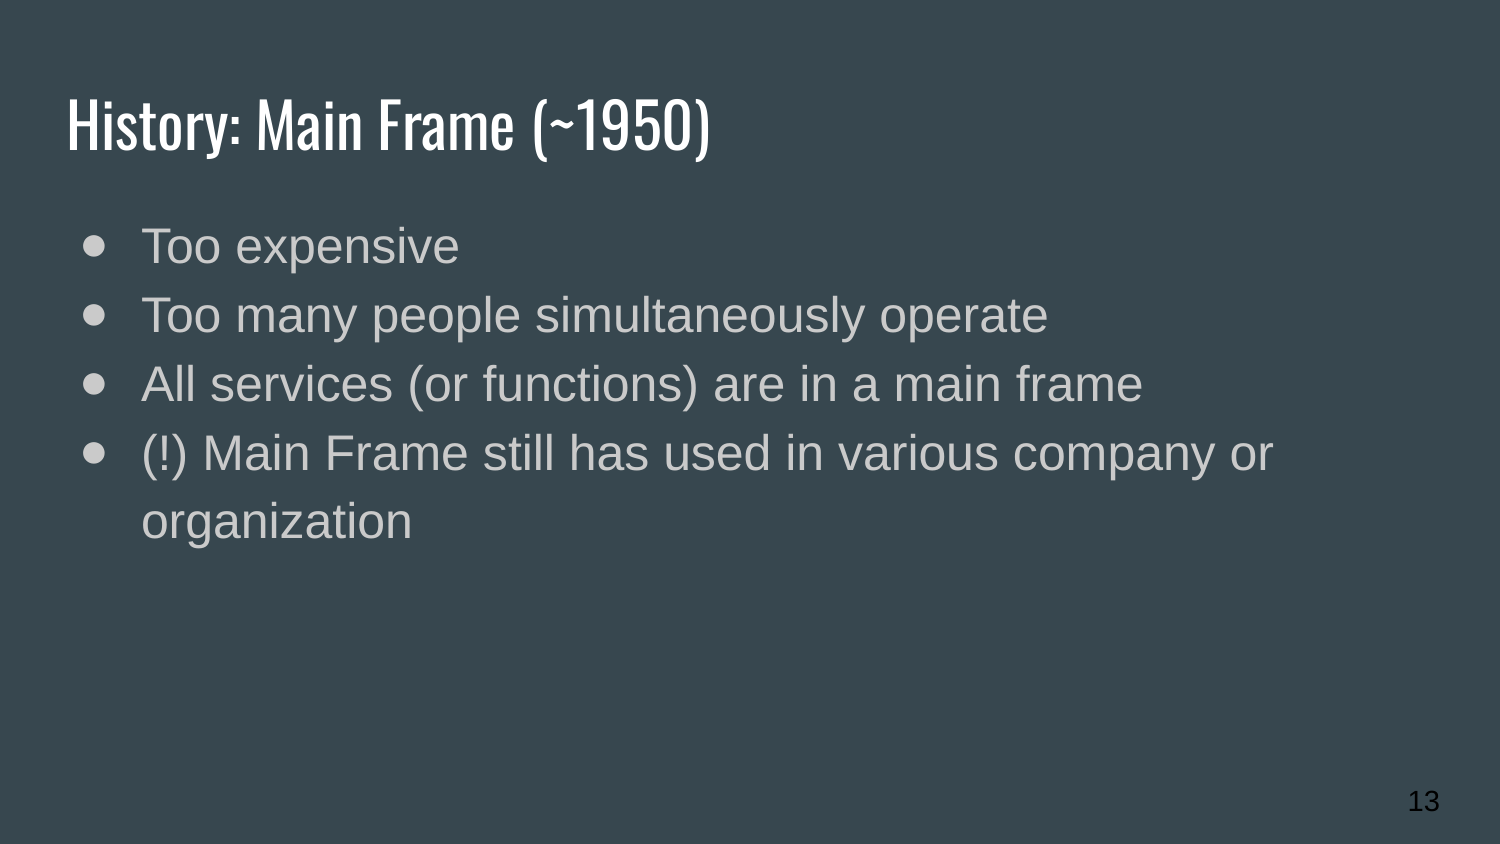

# History: Main Frame (~1950)
Too expensive
Too many people simultaneously operate
All services (or functions) are in a main frame
(!) Main Frame still has used in various company or organization
13